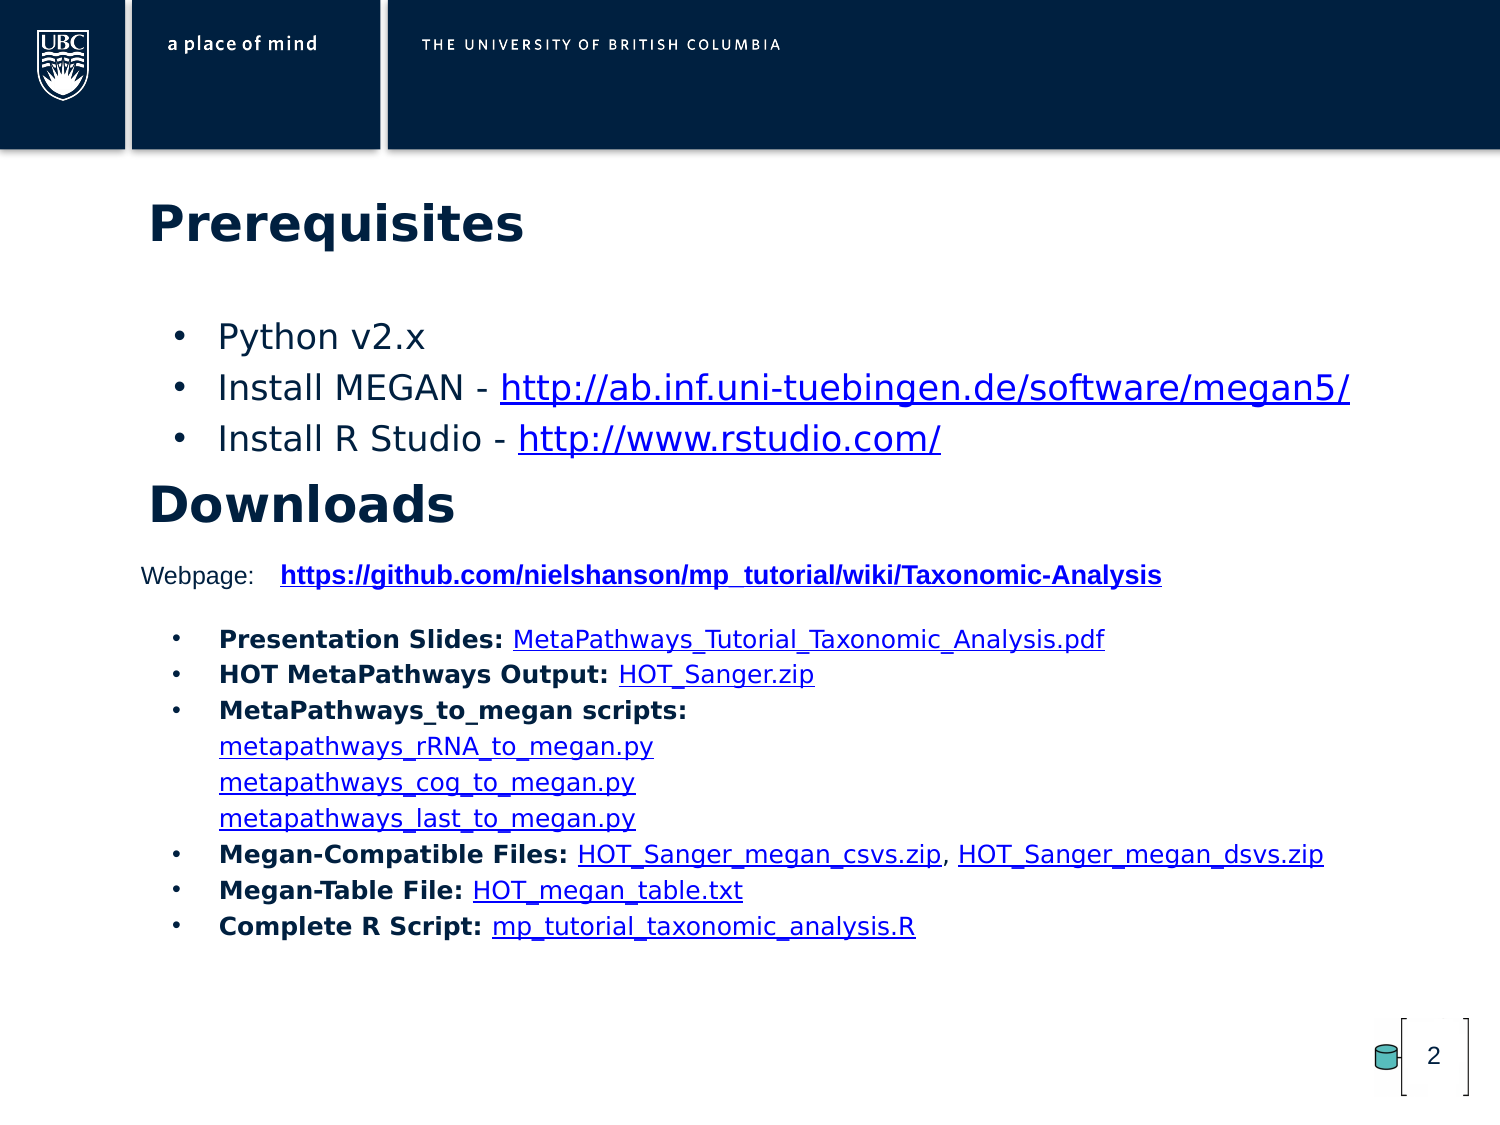

Prerequisites
Python v2.x
Install MEGAN - http://ab.inf.uni-tuebingen.de/software/megan5/
Install R Studio - http://www.rstudio.com/
Downloads
https://github.com/nielshanson/mp_tutorial/wiki/Taxonomic-Analysis
Webpage:
Presentation Slides: MetaPathways_Tutorial_Taxonomic_Analysis.pdf
HOT MetaPathways Output: HOT_Sanger.zip
MetaPathways_to_megan scripts:
metapathways_rRNA_to_megan.py
metapathways_cog_to_megan.py
metapathways_last_to_megan.py
Megan-Compatible Files: HOT_Sanger_megan_csvs.zip, HOT_Sanger_megan_dsvs.zip
Megan-Table File: HOT_megan_table.txt
Complete R Script: mp_tutorial_taxonomic_analysis.R
2